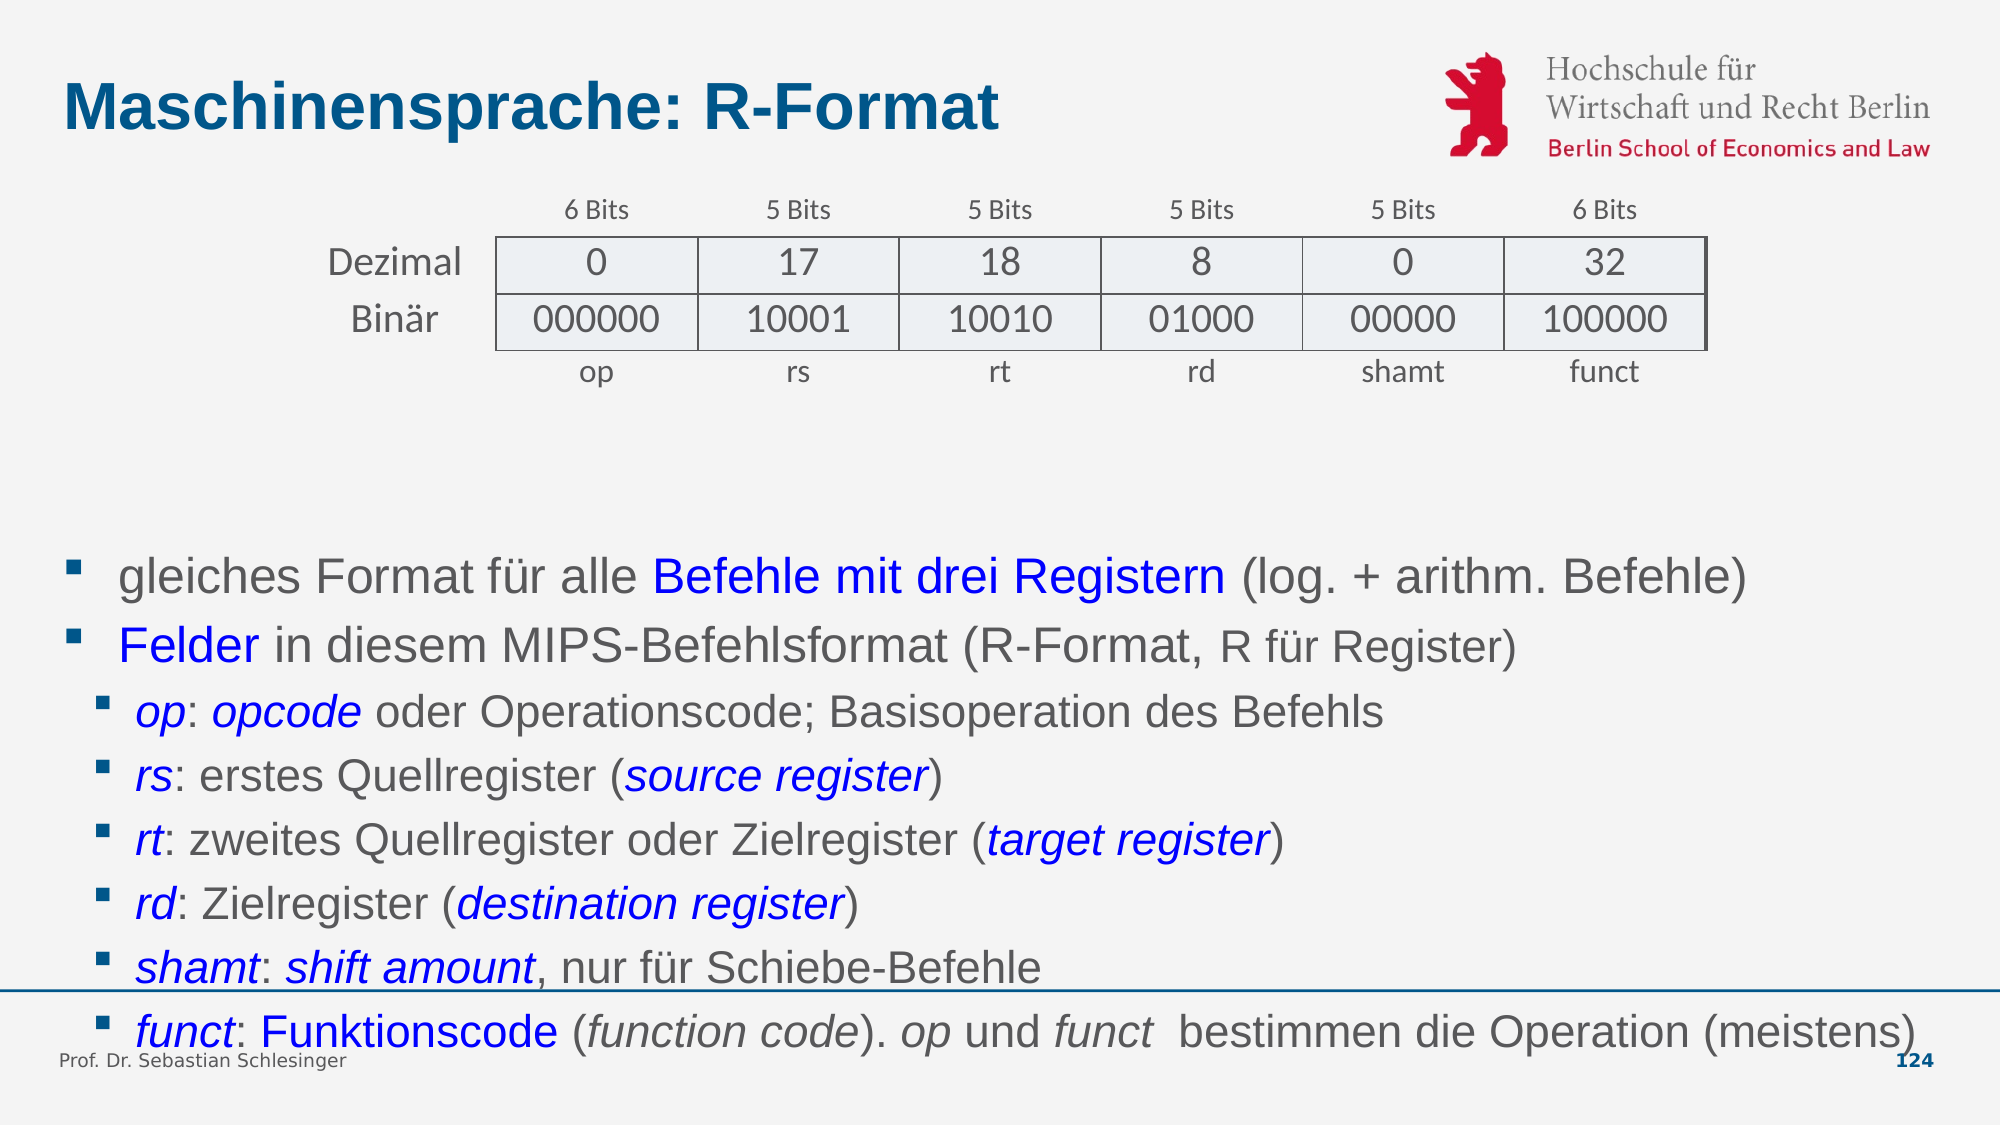

# Maschinensprache: R-Format
|  | 6 Bits | 5 Bits | 5 Bits | 5 Bits | 5 Bits | 6 Bits |
| --- | --- | --- | --- | --- | --- | --- |
| Dezimal | 0 | 17 | 18 | 8 | 0 | 32 |
| Binär | 000000 | 10001 | 10010 | 01000 | 00000 | 100000 |
|  | op | rs | rt | rd | shamt | funct |

gleiches Format für alle Befehle mit drei Registern (log. + arithm. Befehle)
Felder in diesem MIPS-Befehlsformat (R-Format, R für Register)
op: opcode oder Operationscode; Basisoperation des Befehls
rs: erstes Quellregister (source register)
rt: zweites Quellregister oder Zielregister (target register)
rd: Zielregister (destination register)
shamt: shift amount, nur für Schiebe-Befehle
funct: Funktionscode (function code). op und funct  bestimmen die Operation (meistens)
Prof. Dr. Sebastian Schlesinger
124